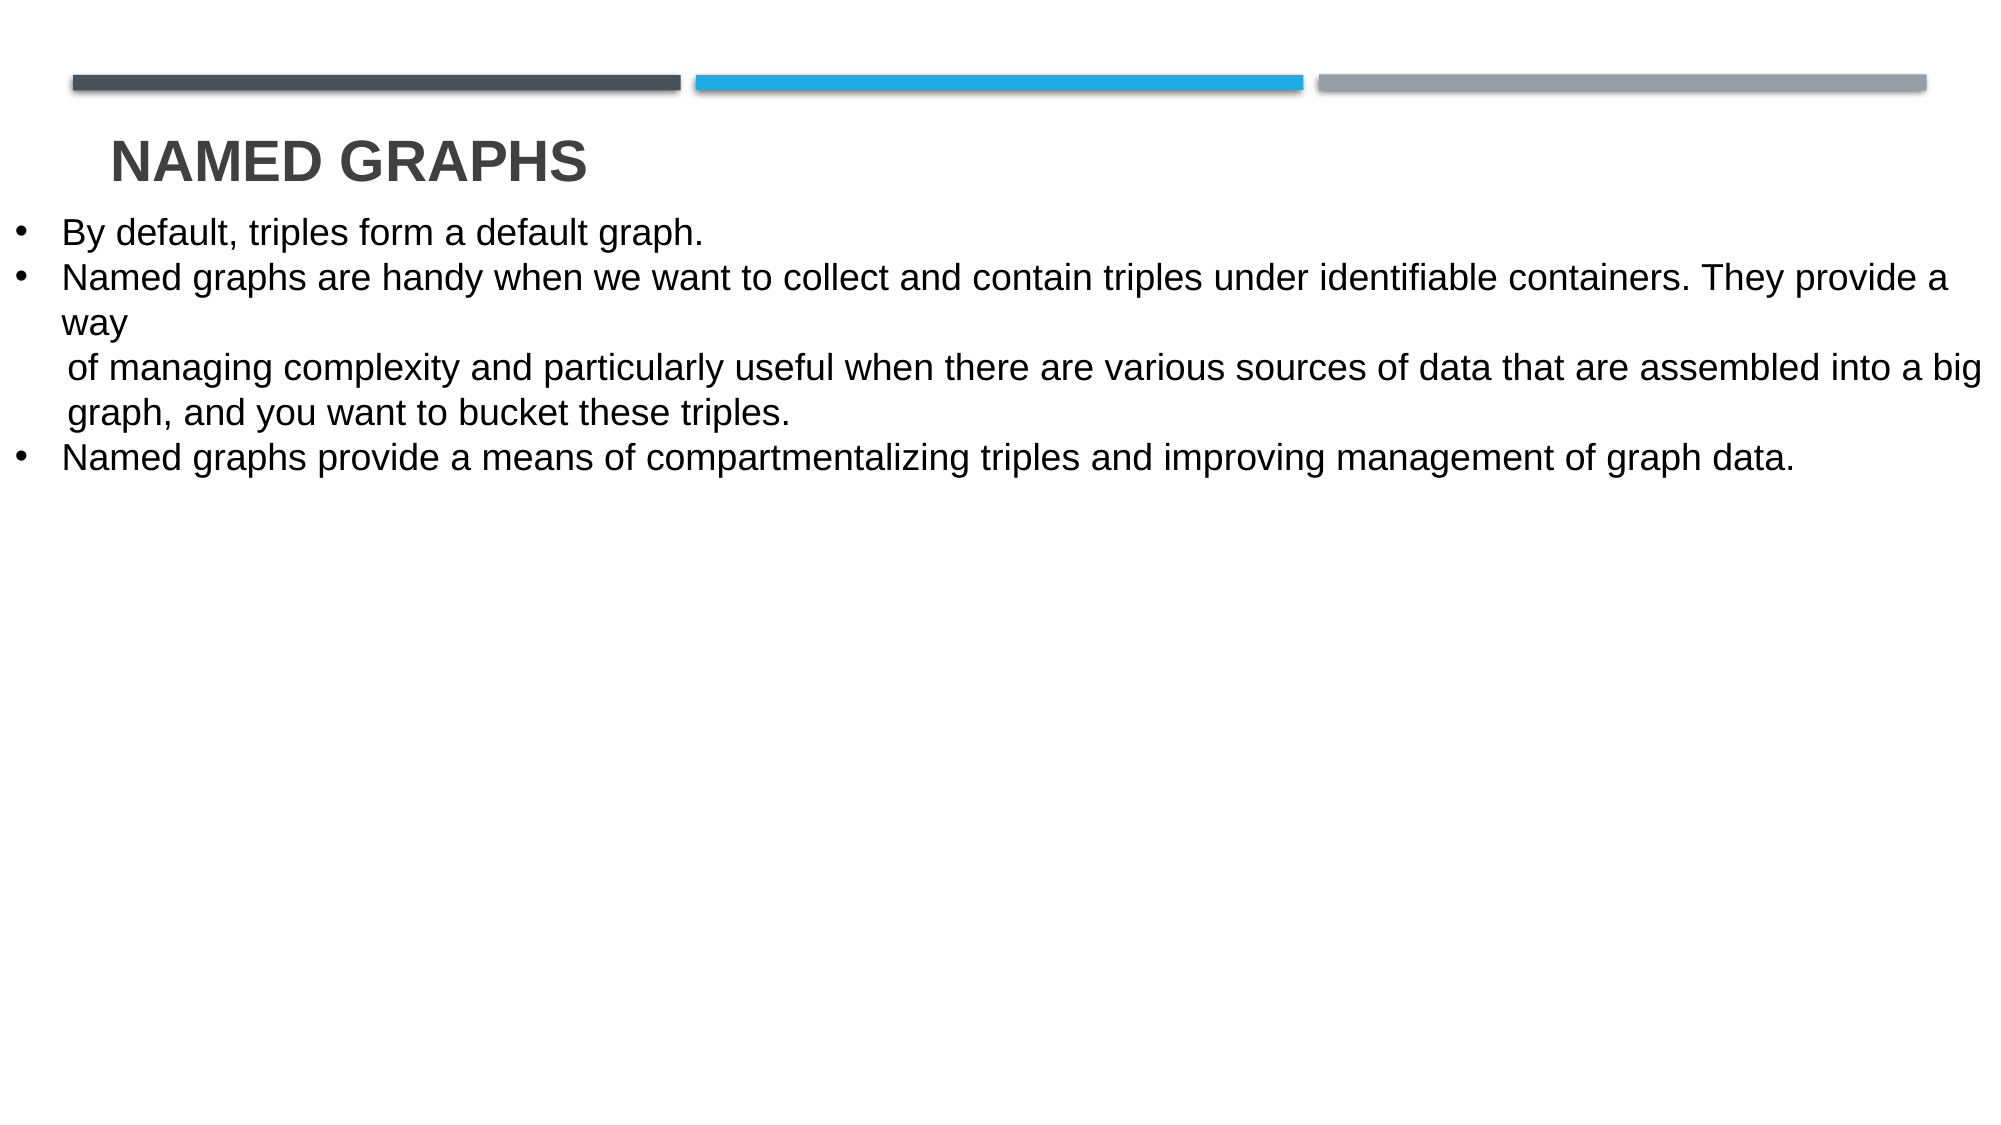

# NAMED GRAPHS
By default, triples form a default graph.
Named graphs are handy when we want to collect and contain triples under identifiable containers. They provide a way
     of managing complexity and particularly useful when there are various sources of data that are assembled into a big
     graph, and you want to bucket these triples.
Named graphs provide a means of compartmentalizing triples and improving management of graph data.